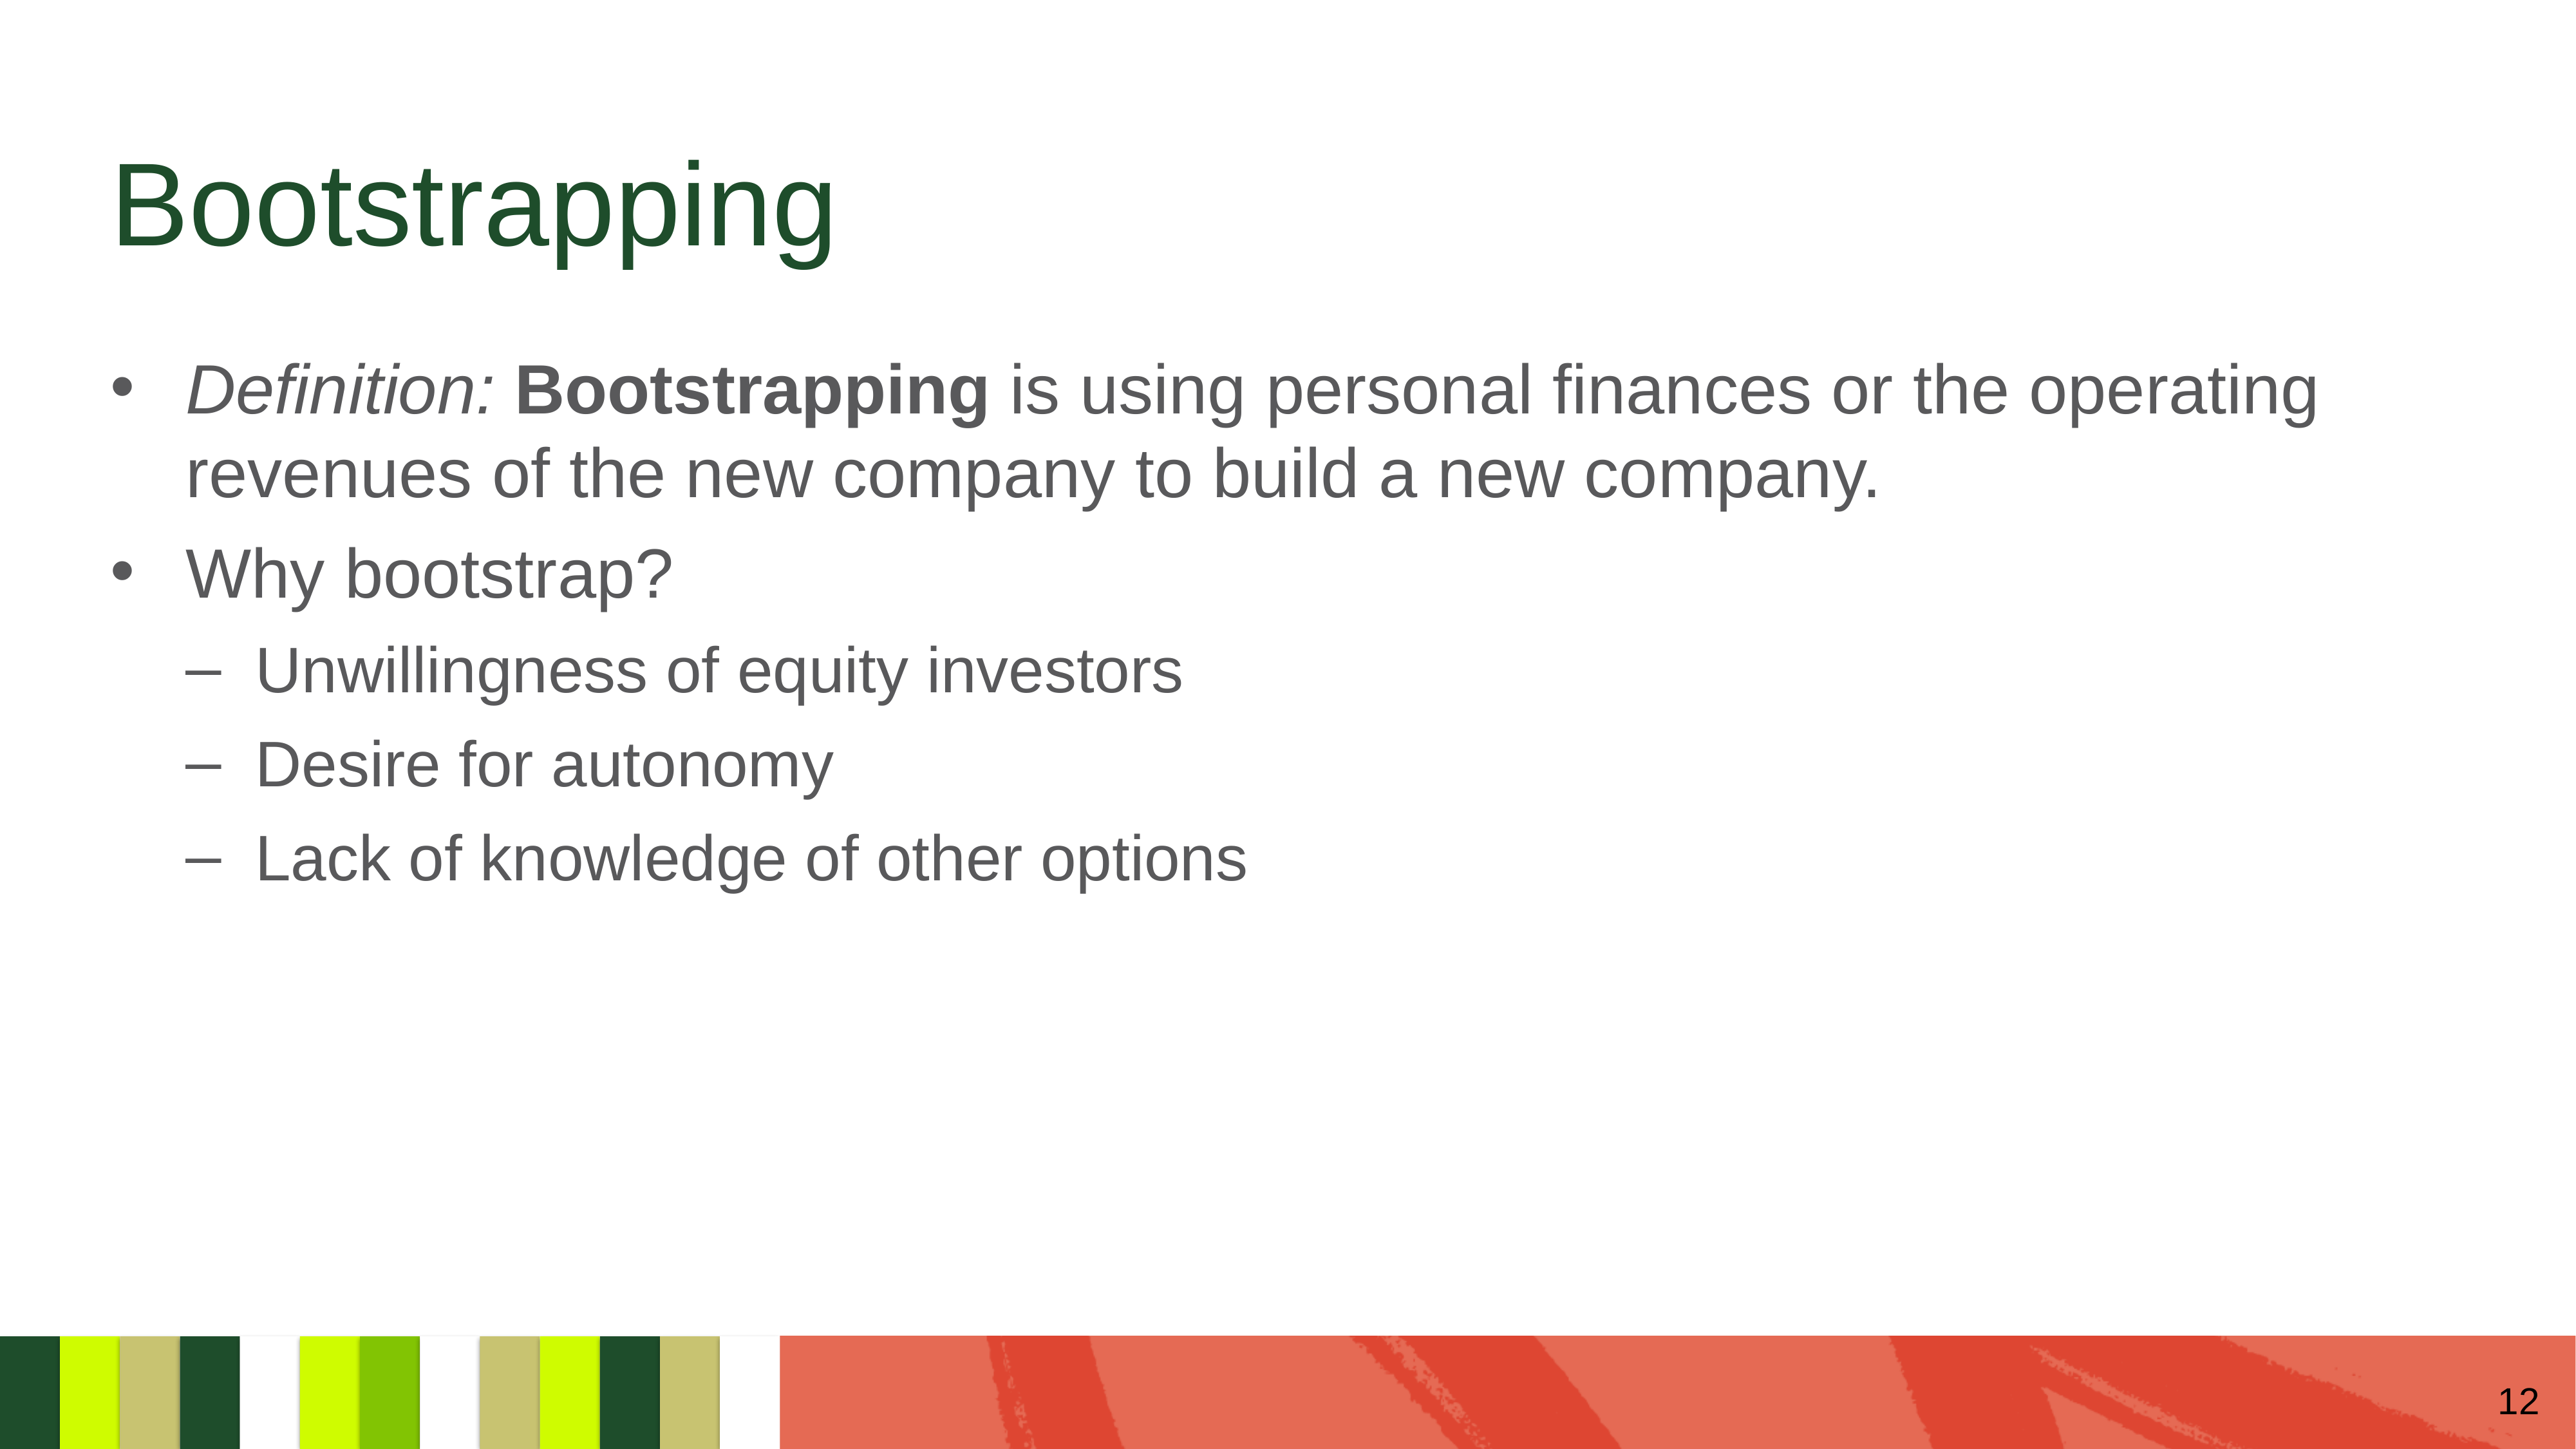

# Bootstrapping
Definition: Bootstrapping is using personal finances or the operating revenues of the new company to build a new company.
Why bootstrap?
Unwillingness of equity investors
Desire for autonomy
Lack of knowledge of other options

12